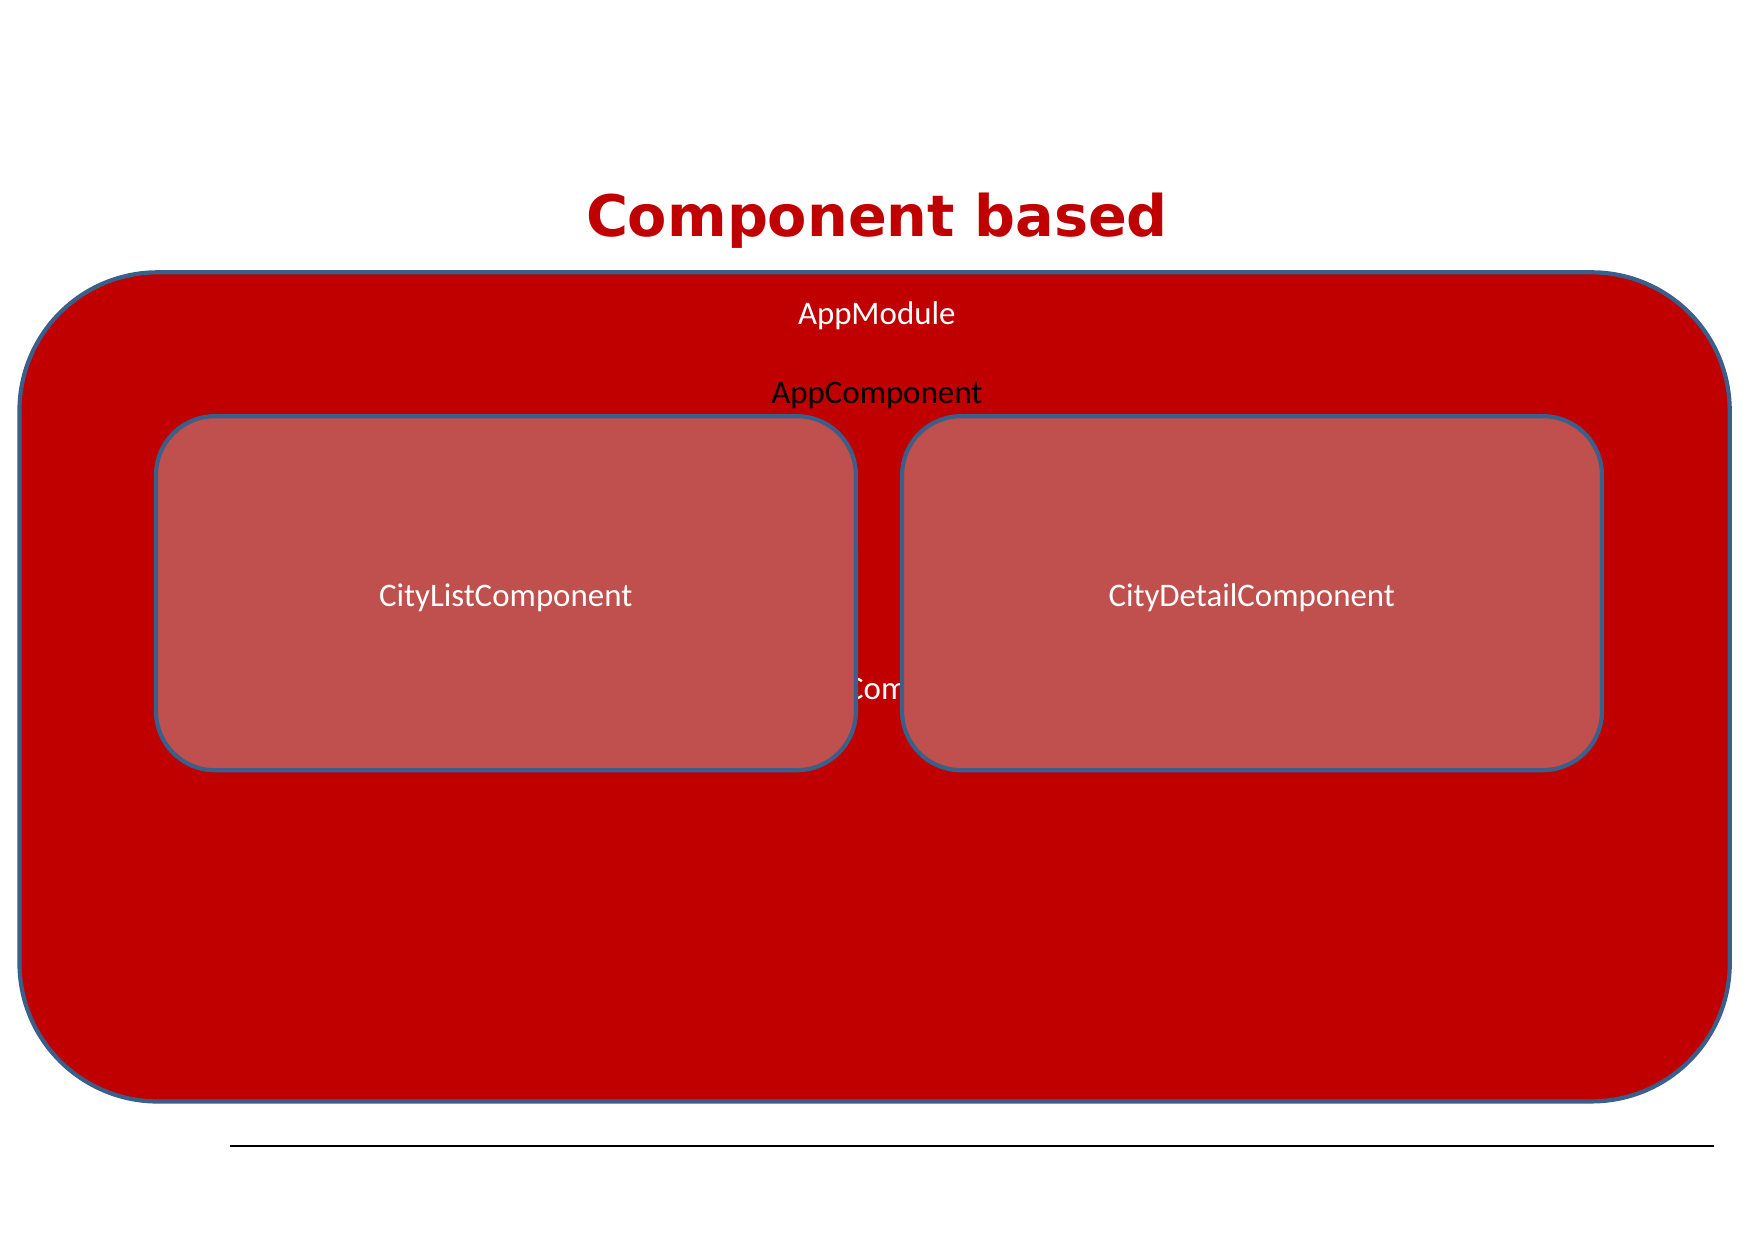

# Component based
SideBarComponent
AppModule

AppComponent
CityListComponent
CityDetailComponent